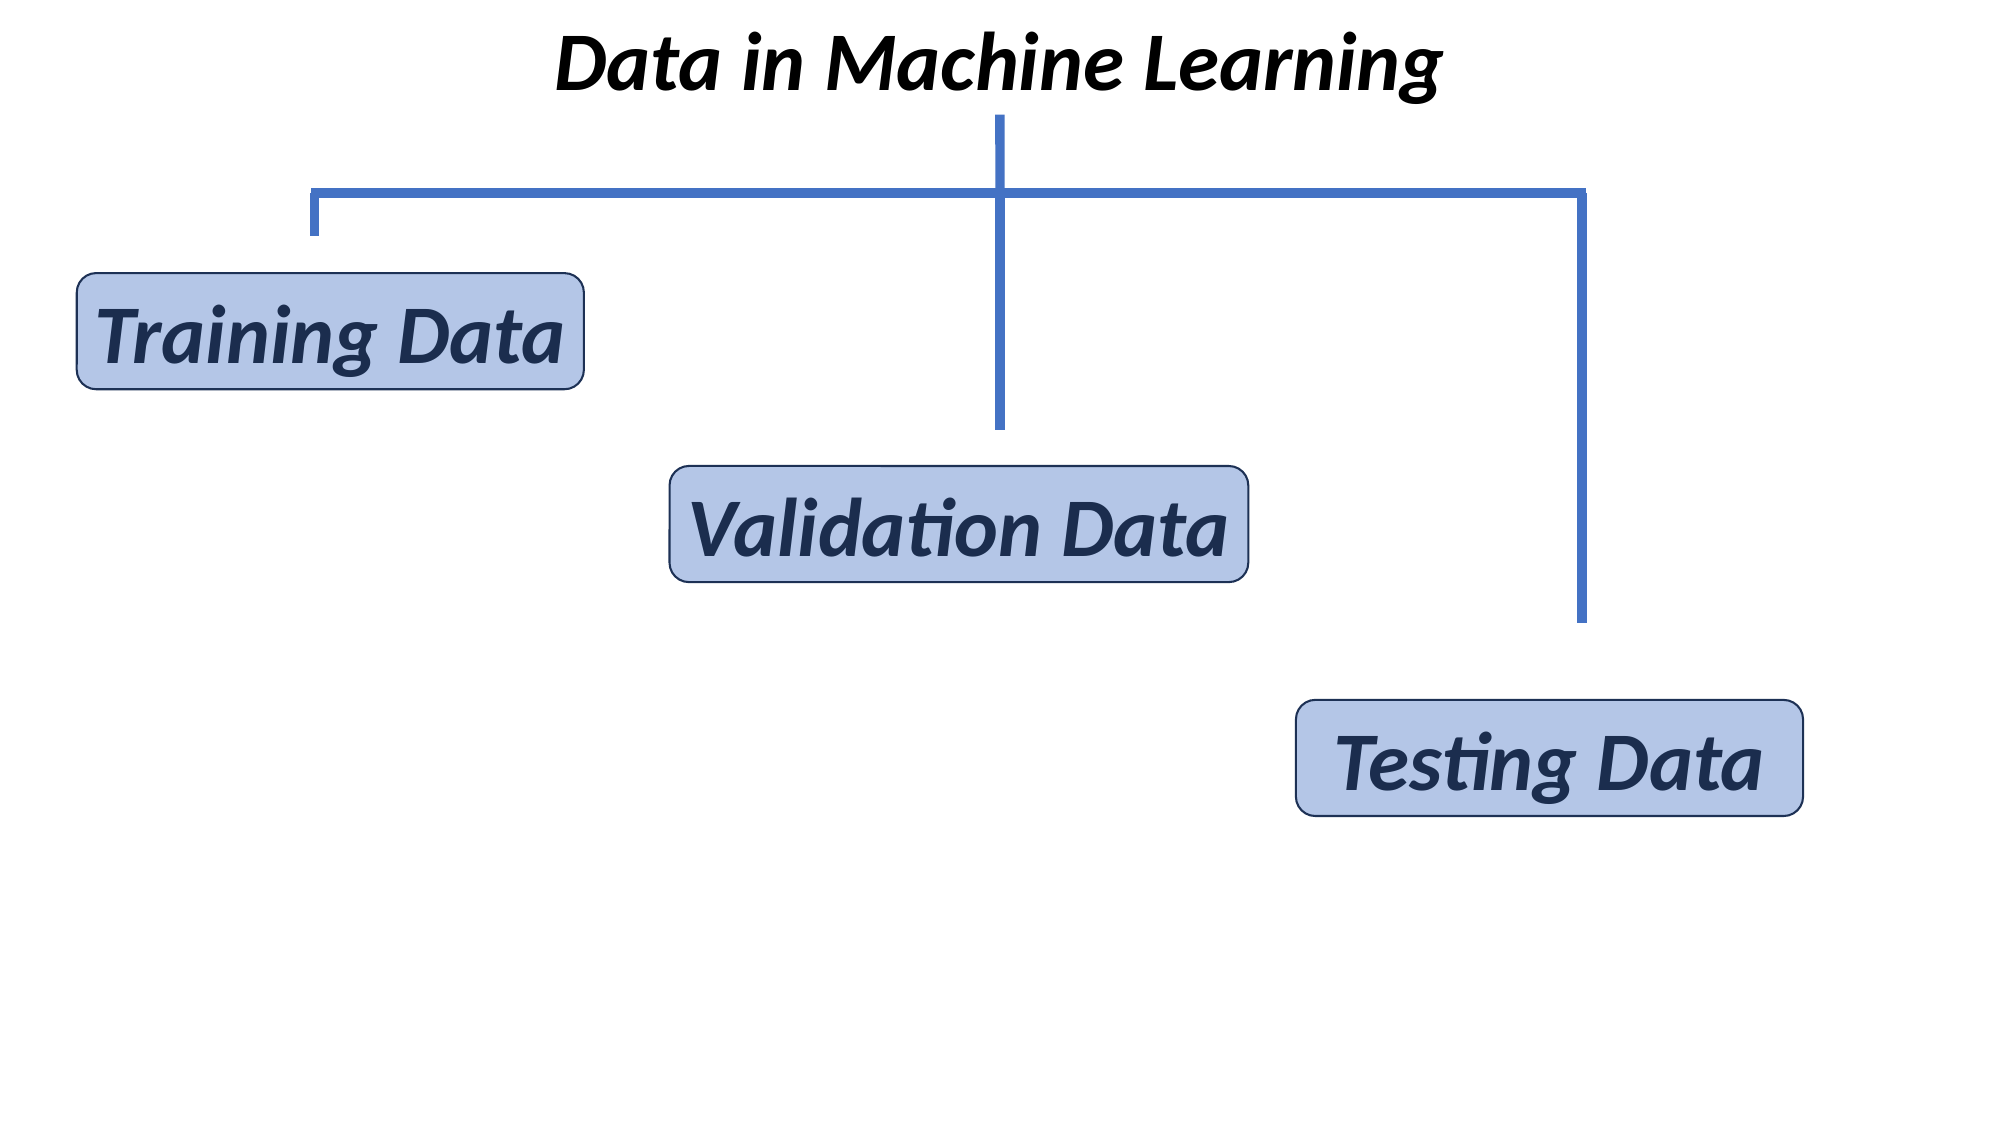

Data in Machine Learning
Training Data

Validation Data

Testing Data